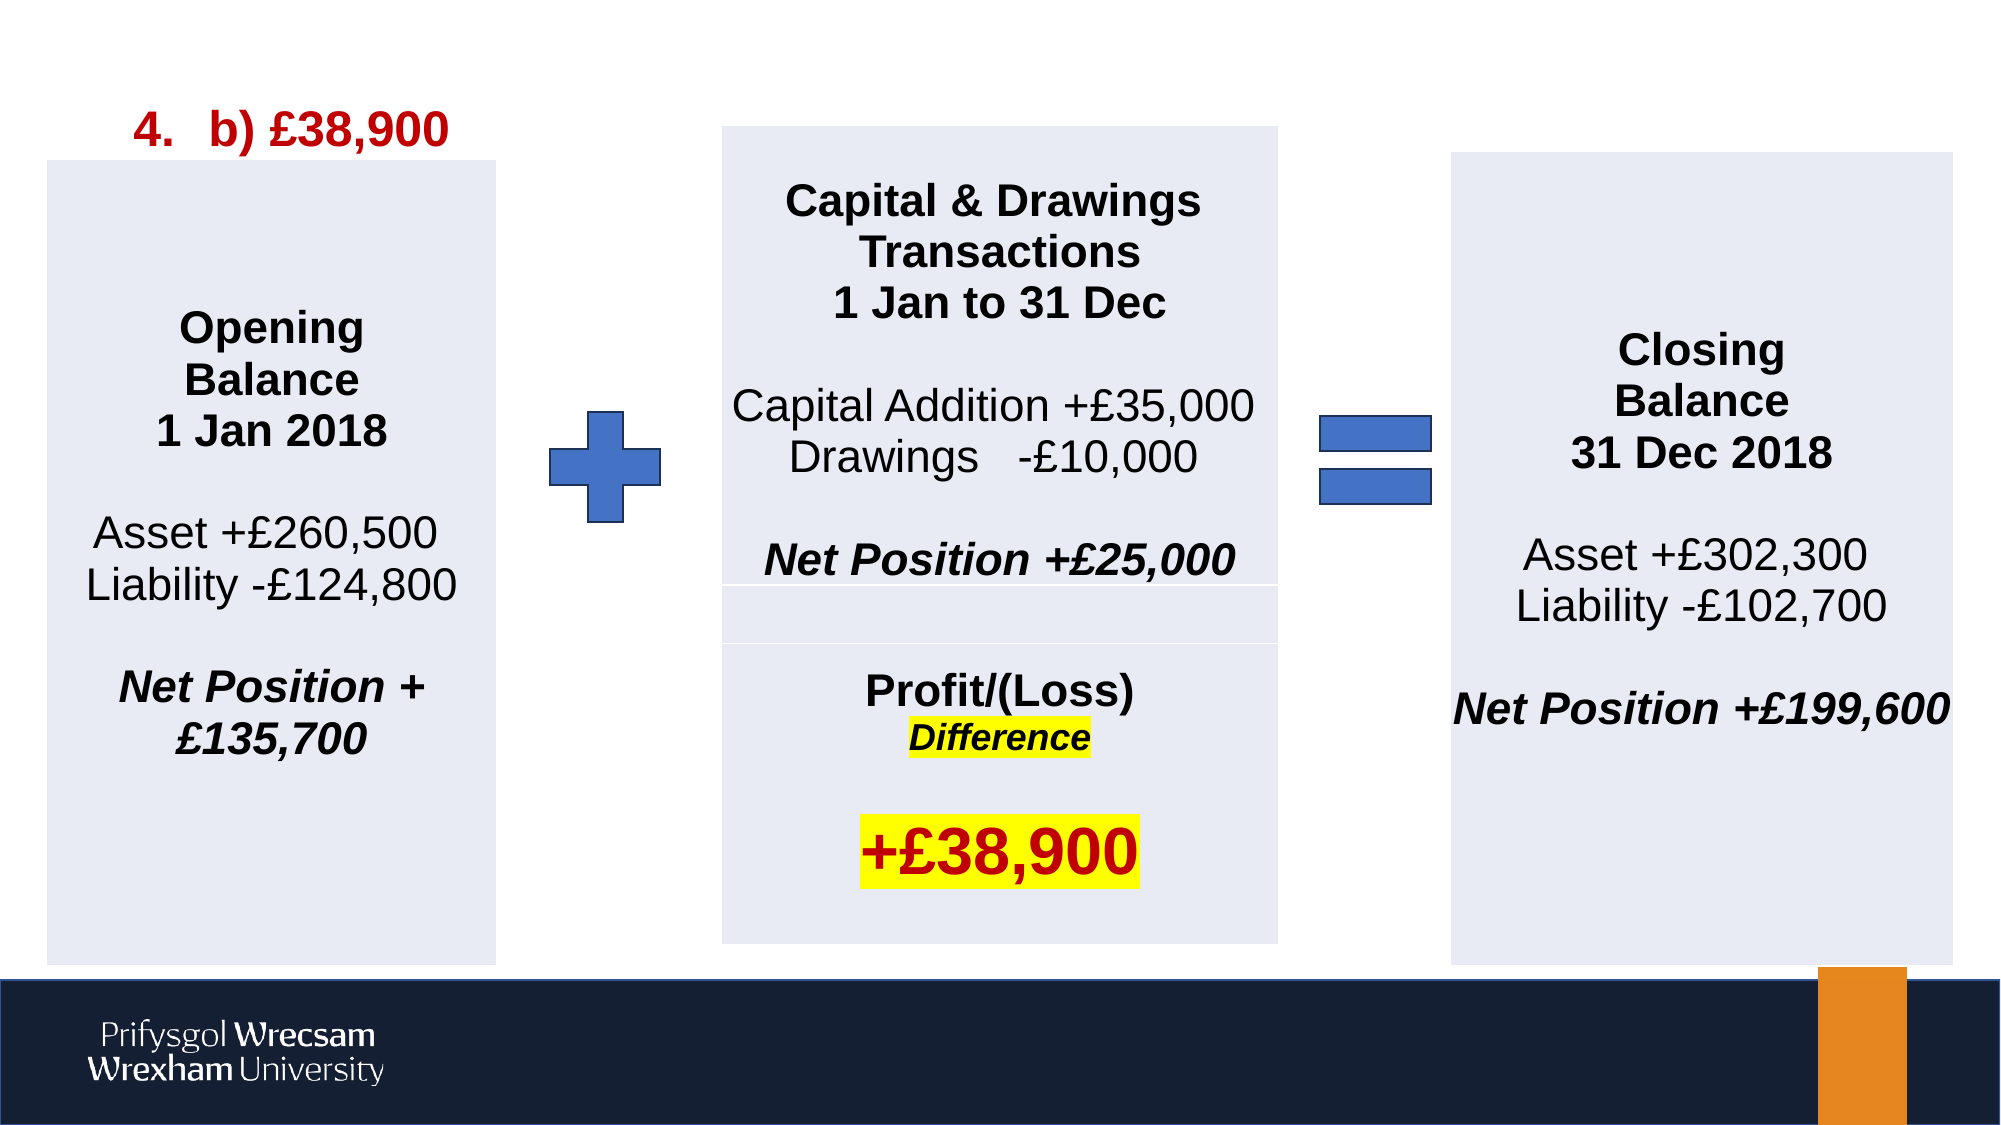

b) £38,900

| Capital & Drawings Transactions 1 Jan to 31 Dec Capital Addition +£35,000 Drawings -£10,000 Net Position +£25,000 |
| --- |
|  |
| Profit/(Loss) Difference +£38,900 |
| Closing Balance 31 Dec 2018 Asset +£302,300 Liability -£102,700 Net Position +£199,600 |
| --- |
| Opening Balance 1 Jan 2018 Asset +£260,500 Liability -£124,800 Net Position +£135,700 |
| --- |